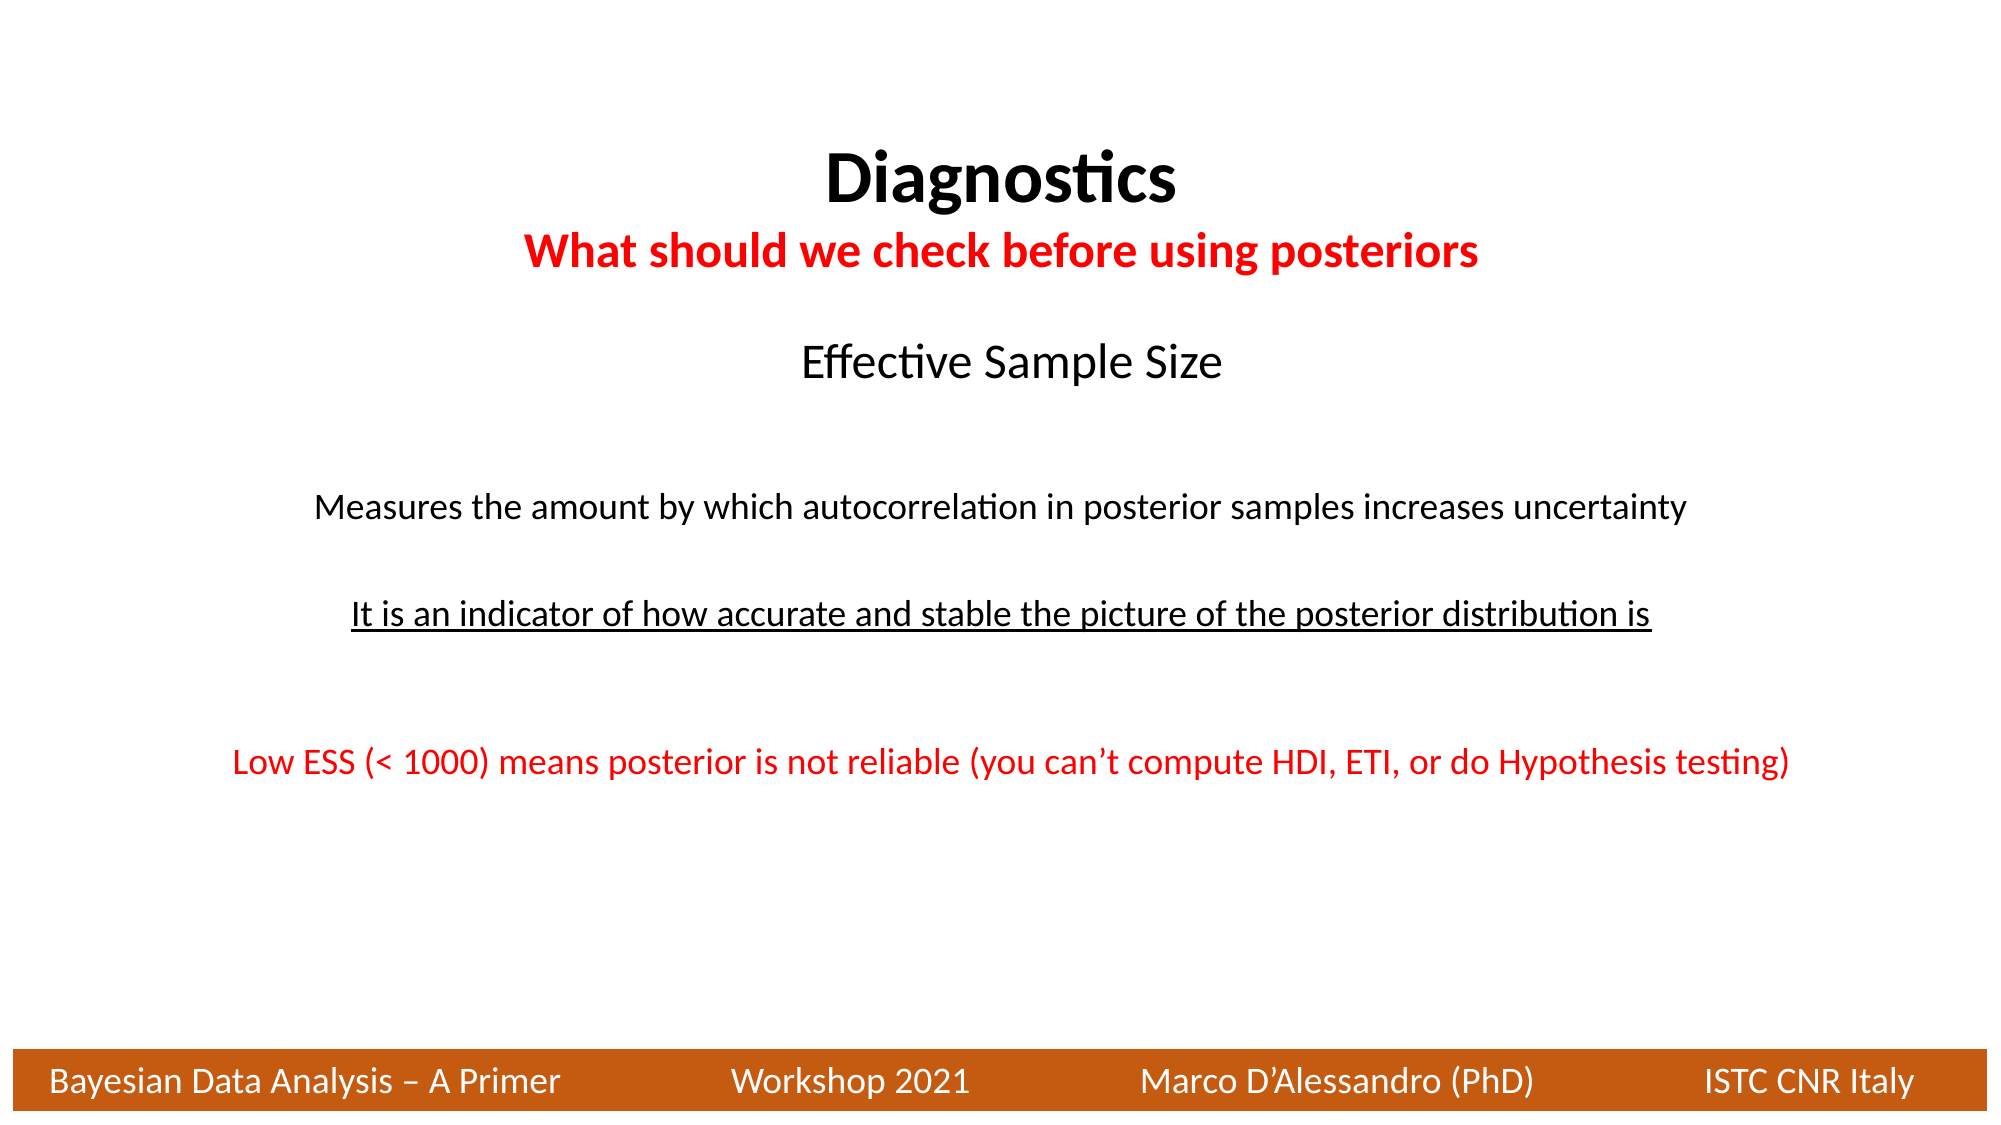

Diagnostics
What should we check before using posteriors
Effective Sample Size
Measures the amount by which autocorrelation in posterior samples increases uncertainty
It is an indicator of how accurate and stable the picture of the posterior distribution is
Low ESS (< 1000) means posterior is not reliable (you can’t compute HDI, ETI, or do Hypothesis testing)

Bayesian Data Analysis – A Primer                    Workshop 2021                    Marco D’Alessandro (PhD)                    ISTC CNR Italy